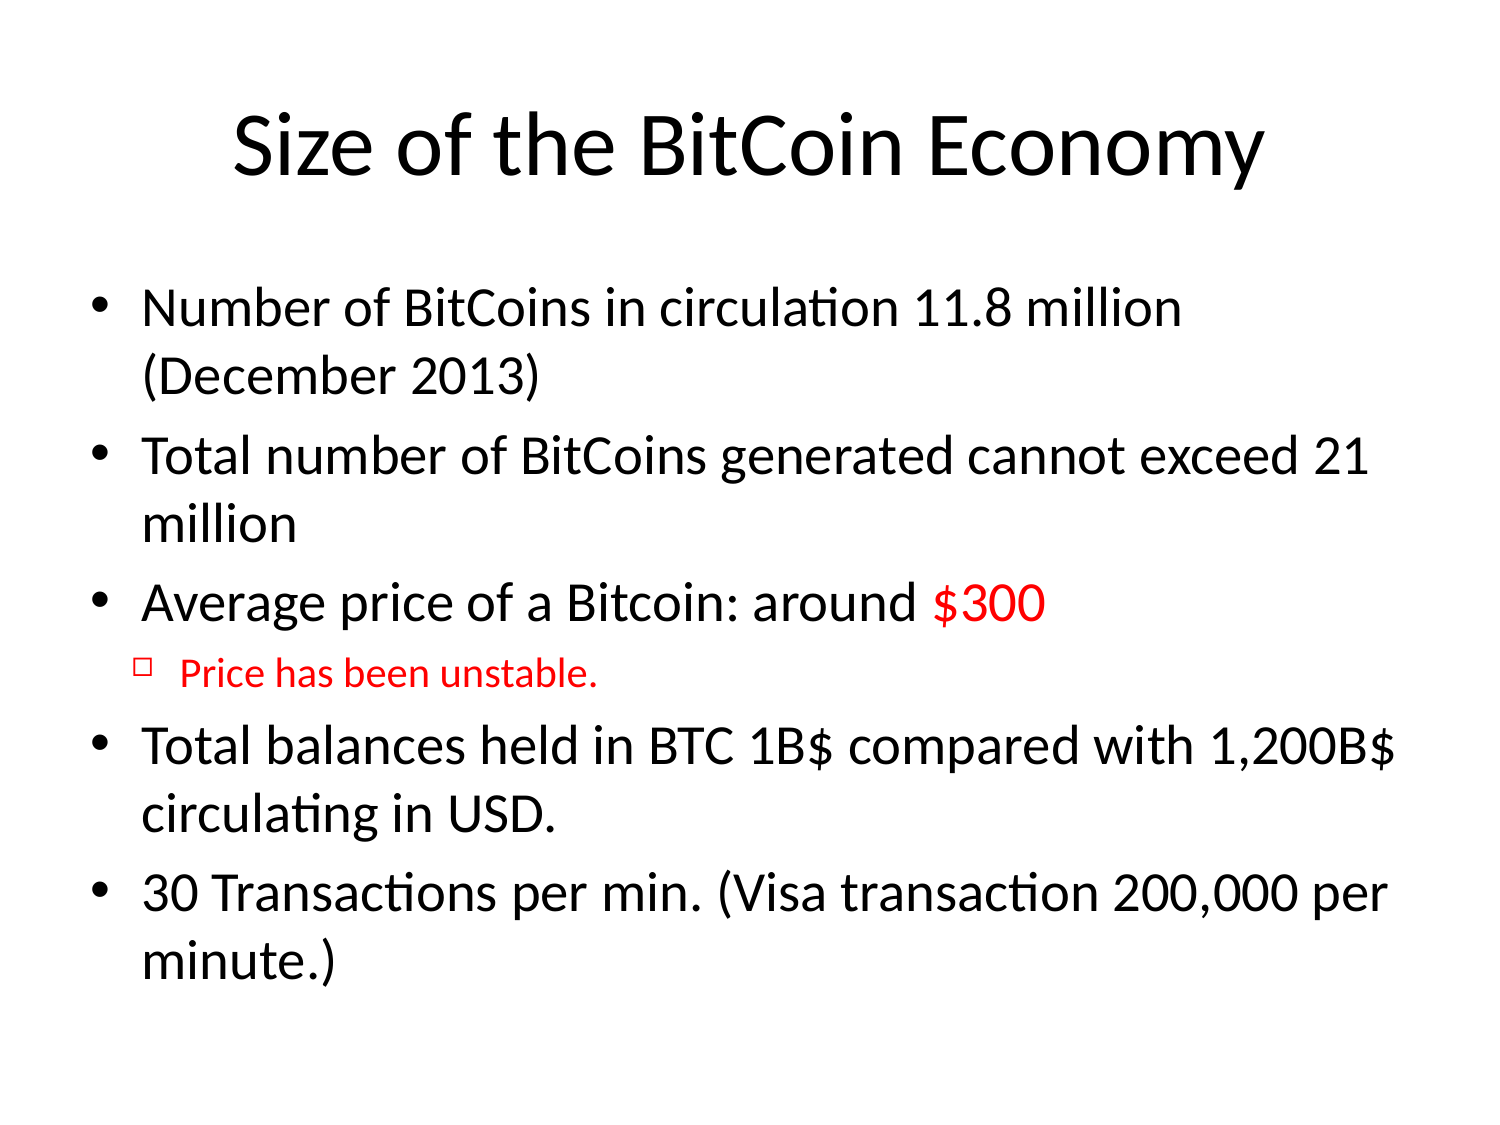

# Size of the BitCoin Economy
Number of BitCoins in circulation 11.8 million (December 2013)
Total number of BitCoins generated cannot exceed 21 million
Average price of a Bitcoin: around $300
Price has been unstable.
Total balances held in BTC 1B$ compared with 1,200B$ circulating in USD.
30 Transactions per min. (Visa transaction 200,000 per minute.)